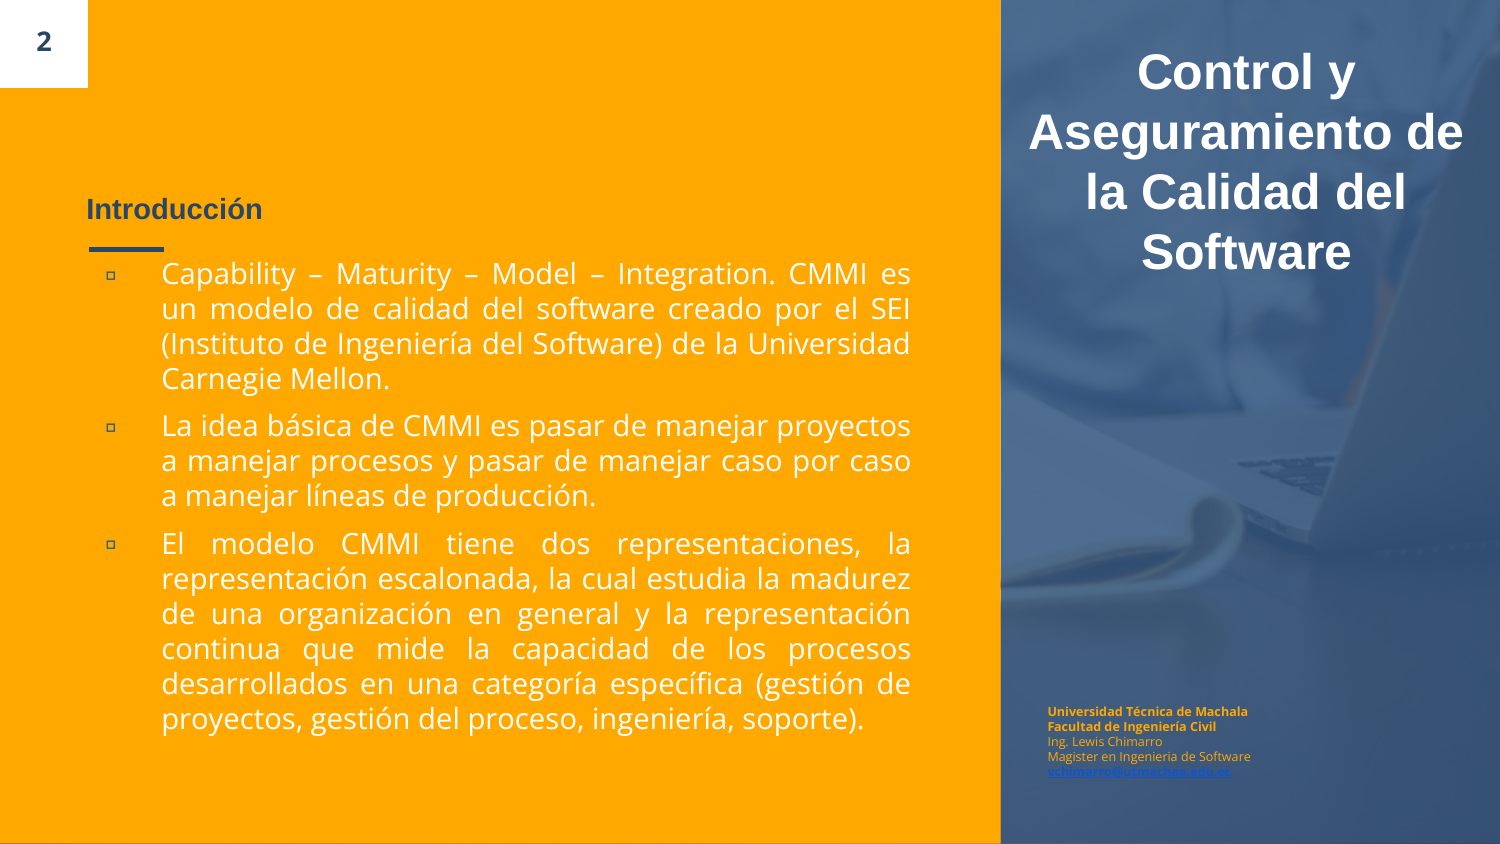

2
Control y Aseguramiento de la Calidad del Software
# Introducción
Capability – Maturity – Model – Integration. CMMI es un modelo de calidad del software creado por el SEI (Instituto de Ingeniería del Software) de la Universidad Carnegie Mellon.
La idea básica de CMMI es pasar de manejar proyectos a manejar procesos y pasar de manejar caso por caso a manejar líneas de producción.
El modelo CMMI tiene dos representaciones, la representación escalonada, la cual estudia la madurez de una organización en general y la representación continua que mide la capacidad de los procesos desarrollados en una categoría específica (gestión de proyectos, gestión del proceso, ingeniería, soporte).

Universidad Técnica de Machala
Facultad de Ingeniería Civil
Ing. Lewis Chimarro
Magister en Ingenieria de Software
vchimarro@utmachaa.edu.ec